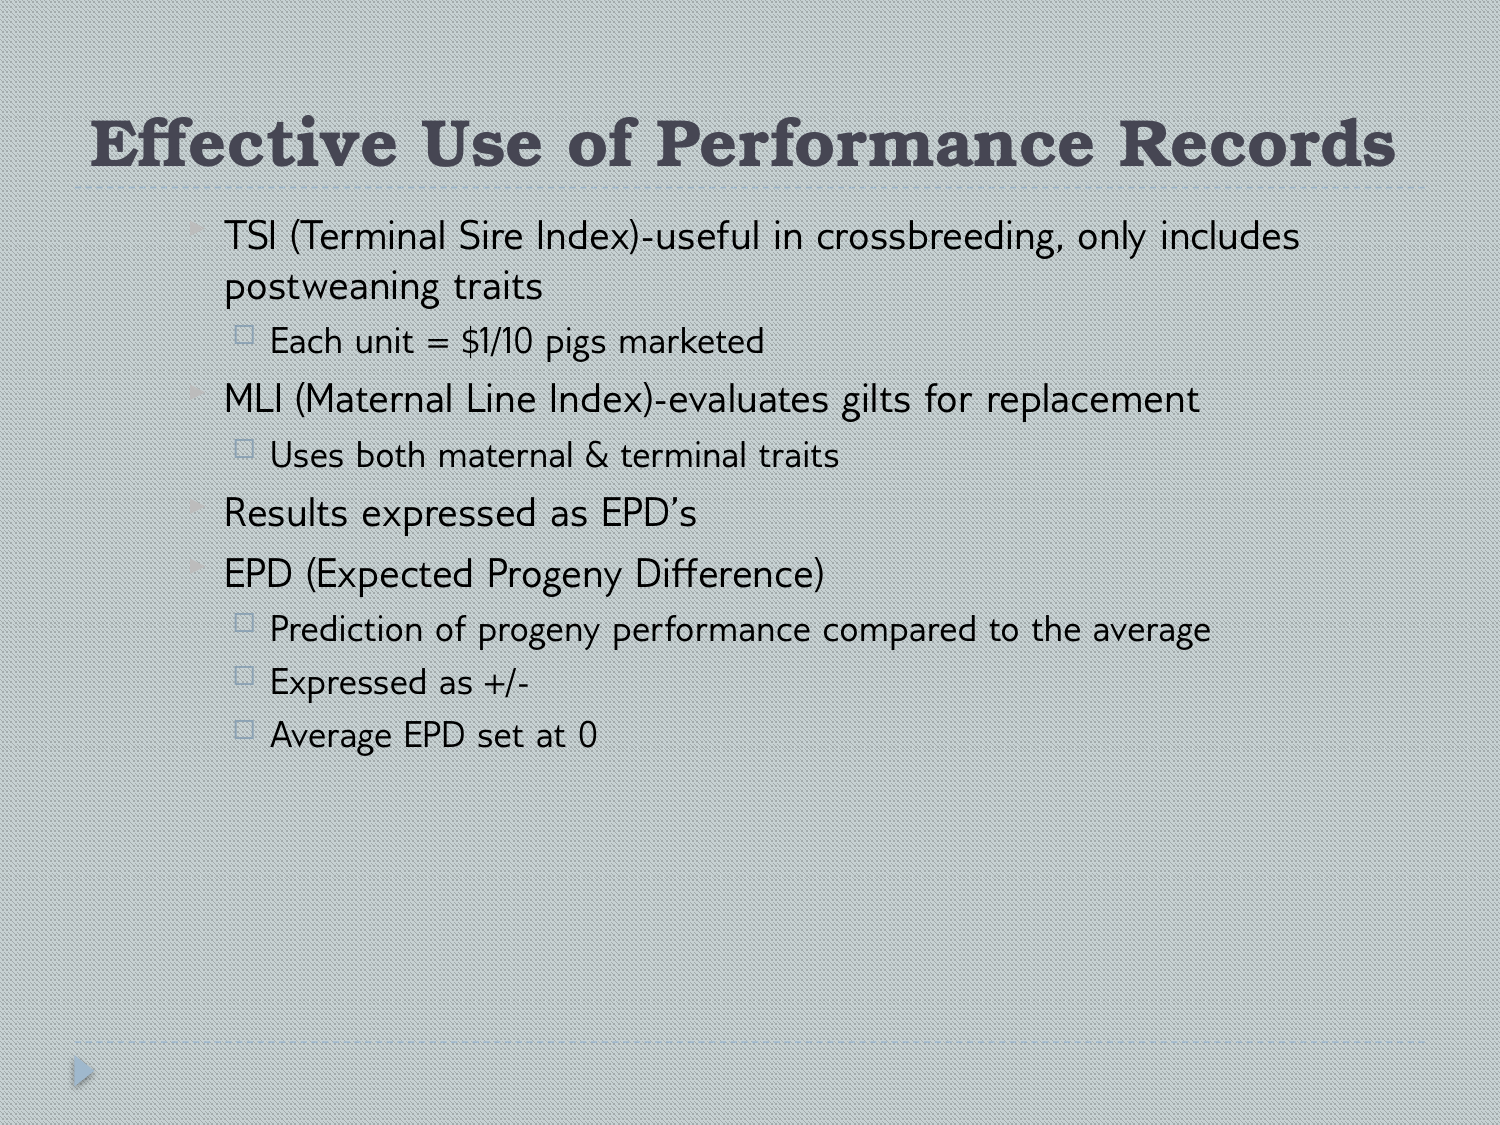

# Effective Use of Performance Records
TSI (Terminal Sire Index)-useful in crossbreeding, only includes postweaning traits
Each unit = $1/10 pigs marketed
MLI (Maternal Line Index)-evaluates gilts for replacement
Uses both maternal & terminal traits
Results expressed as EPD’s
EPD (Expected Progeny Difference)
Prediction of progeny performance compared to the average
Expressed as +/-
Average EPD set at 0